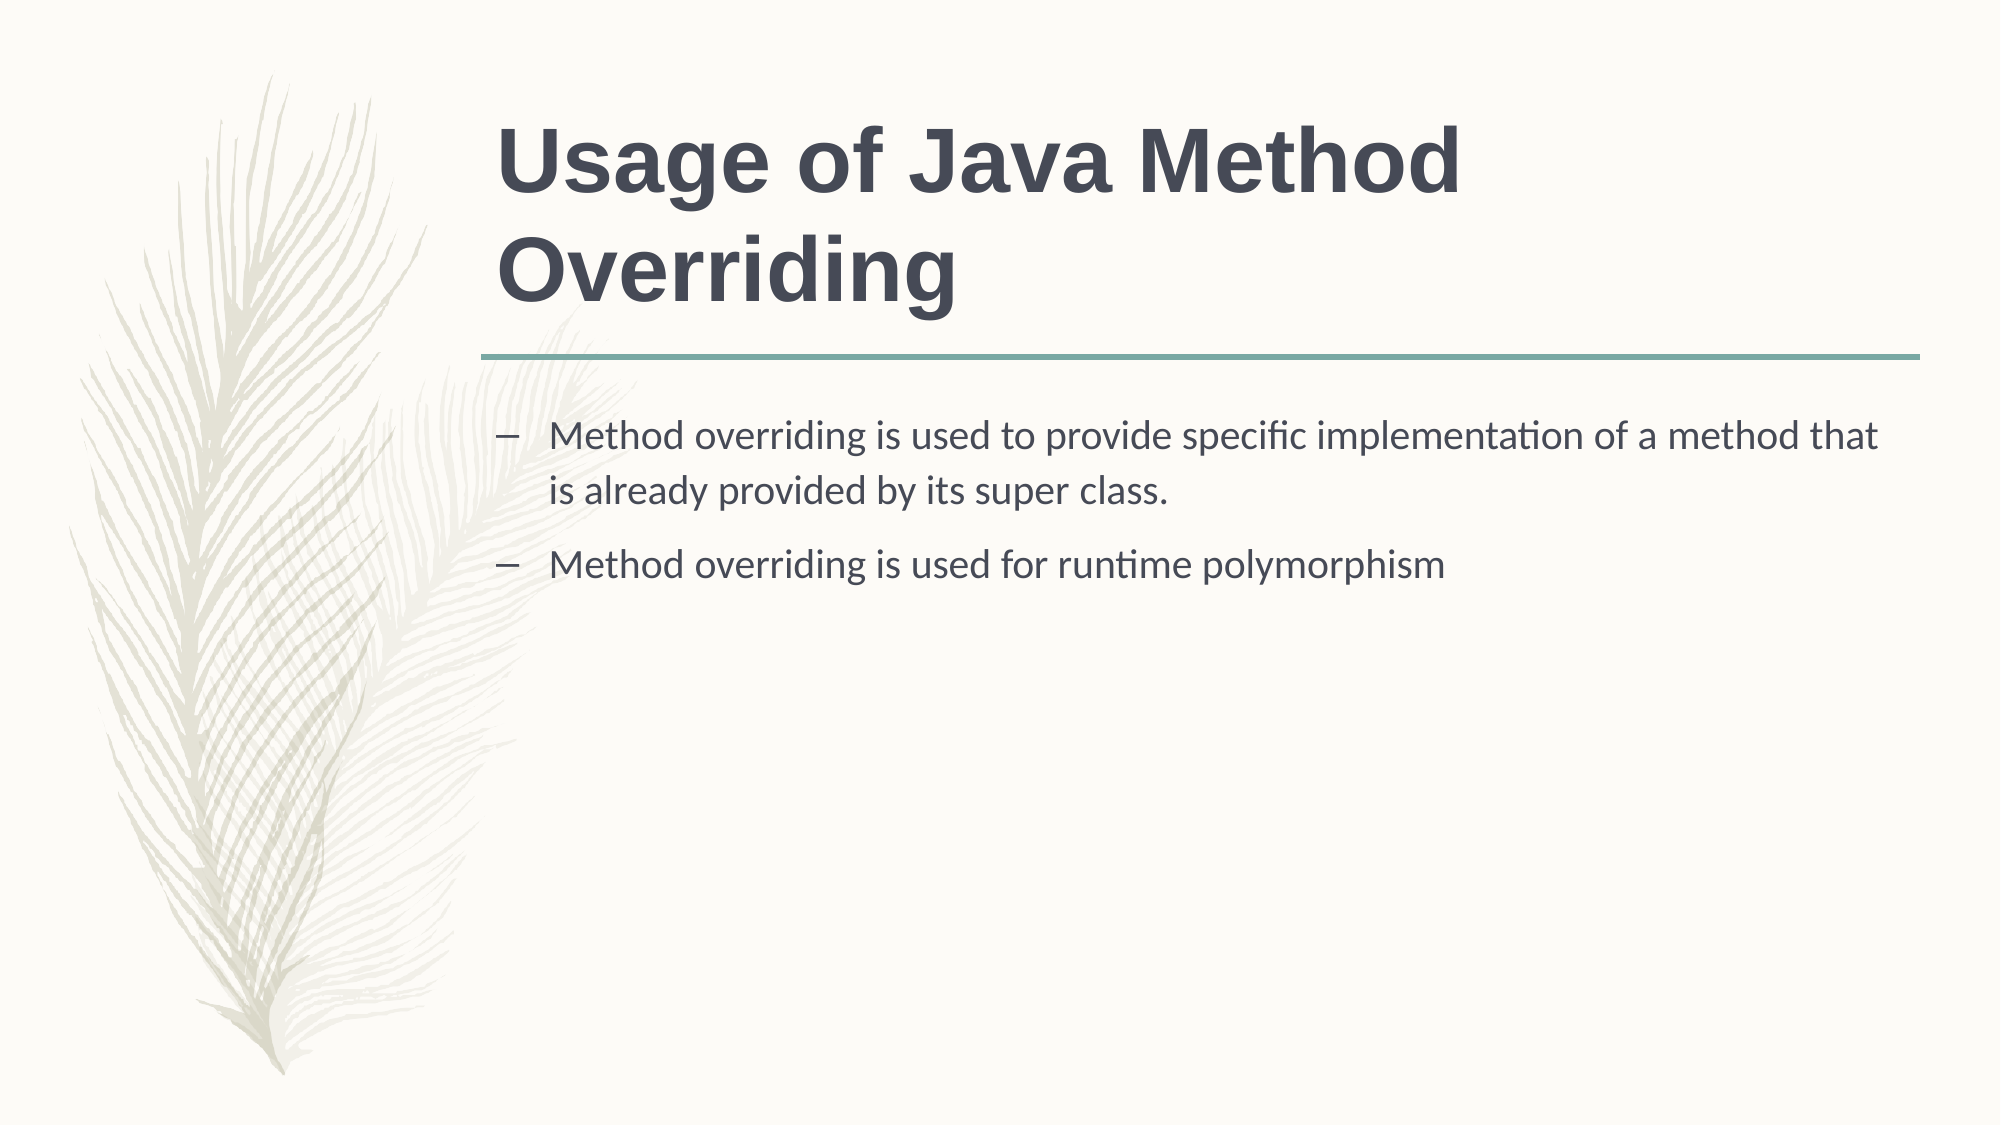

# Usage of Java Method  Overriding
Method overriding is used to provide specific implementation of a method that  is already provided by its super class.
Method overriding is used for runtime polymorphism